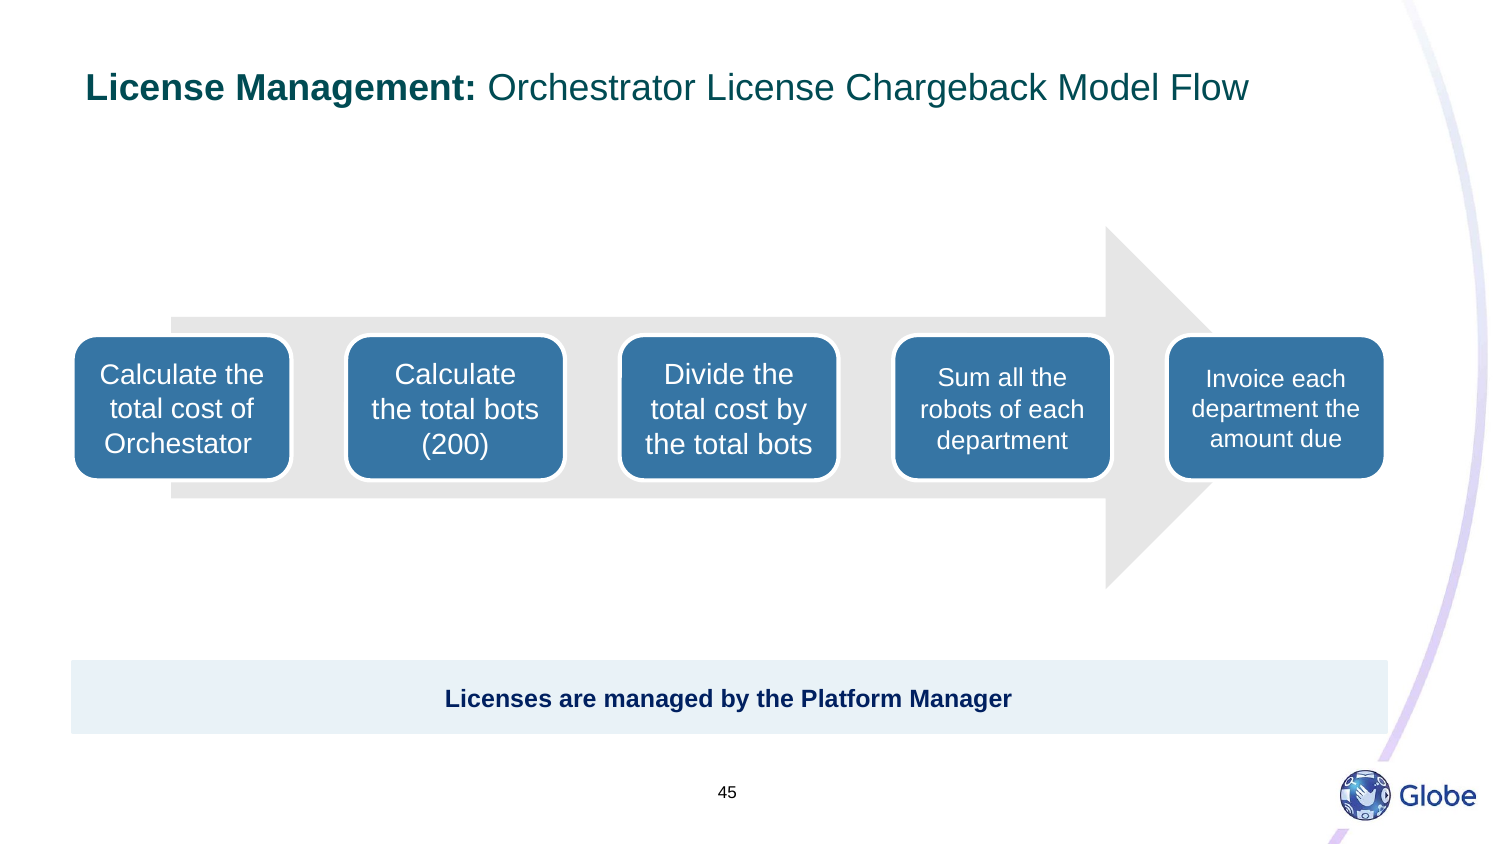

# License Management: Orchestrator License Chargeback Model Flow
Calculate the total cost of Orchestator
Calculate the total bots
(200)
Divide the total cost by the total bots
Sum all the robots of each department
Invoice each department the amount due
Licenses are managed by the Platform Manager